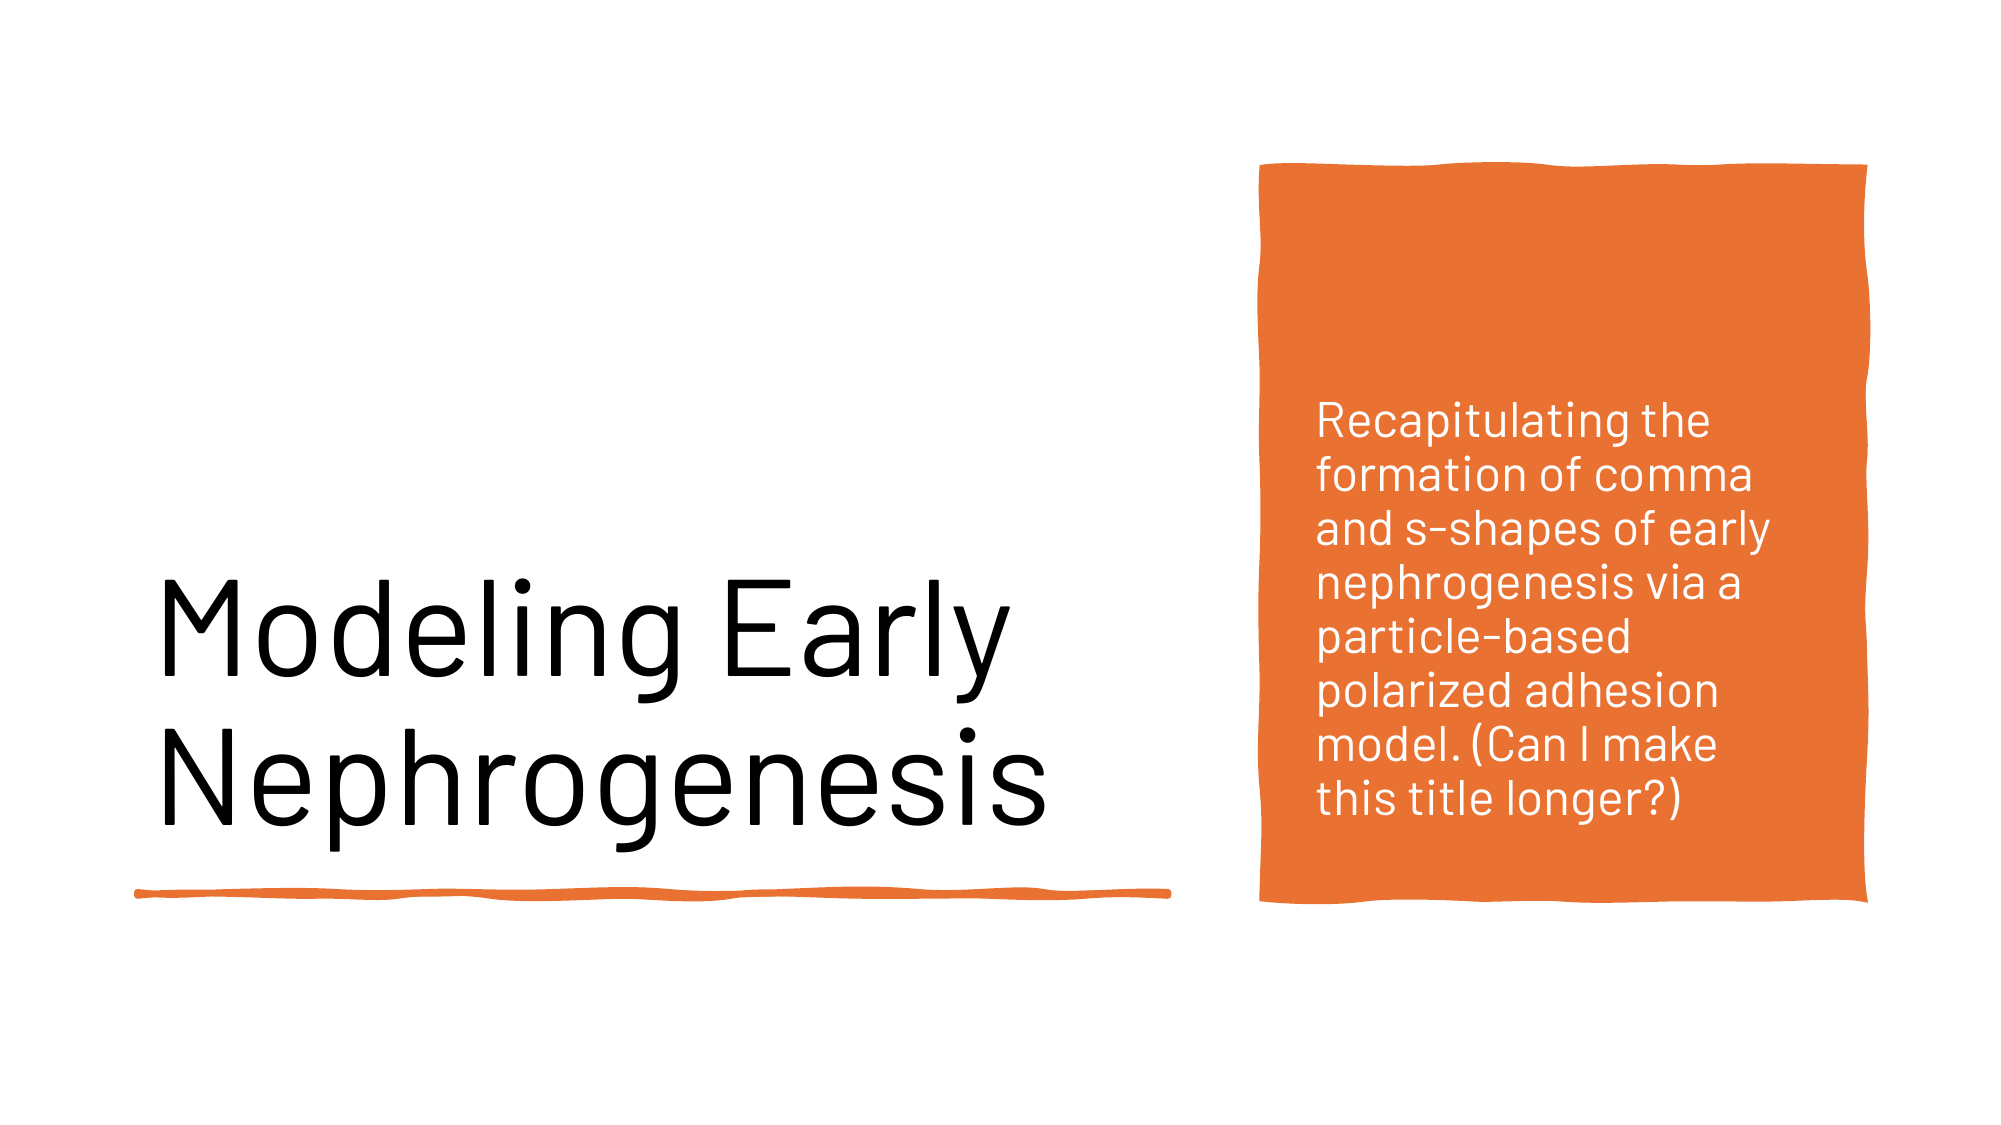

# Modeling Early Nephrogenesis
Recapitulating the formation of comma and s-shapes of early nephrogenesis via a particle-based polarized adhesion model. (Can I make this title longer?)